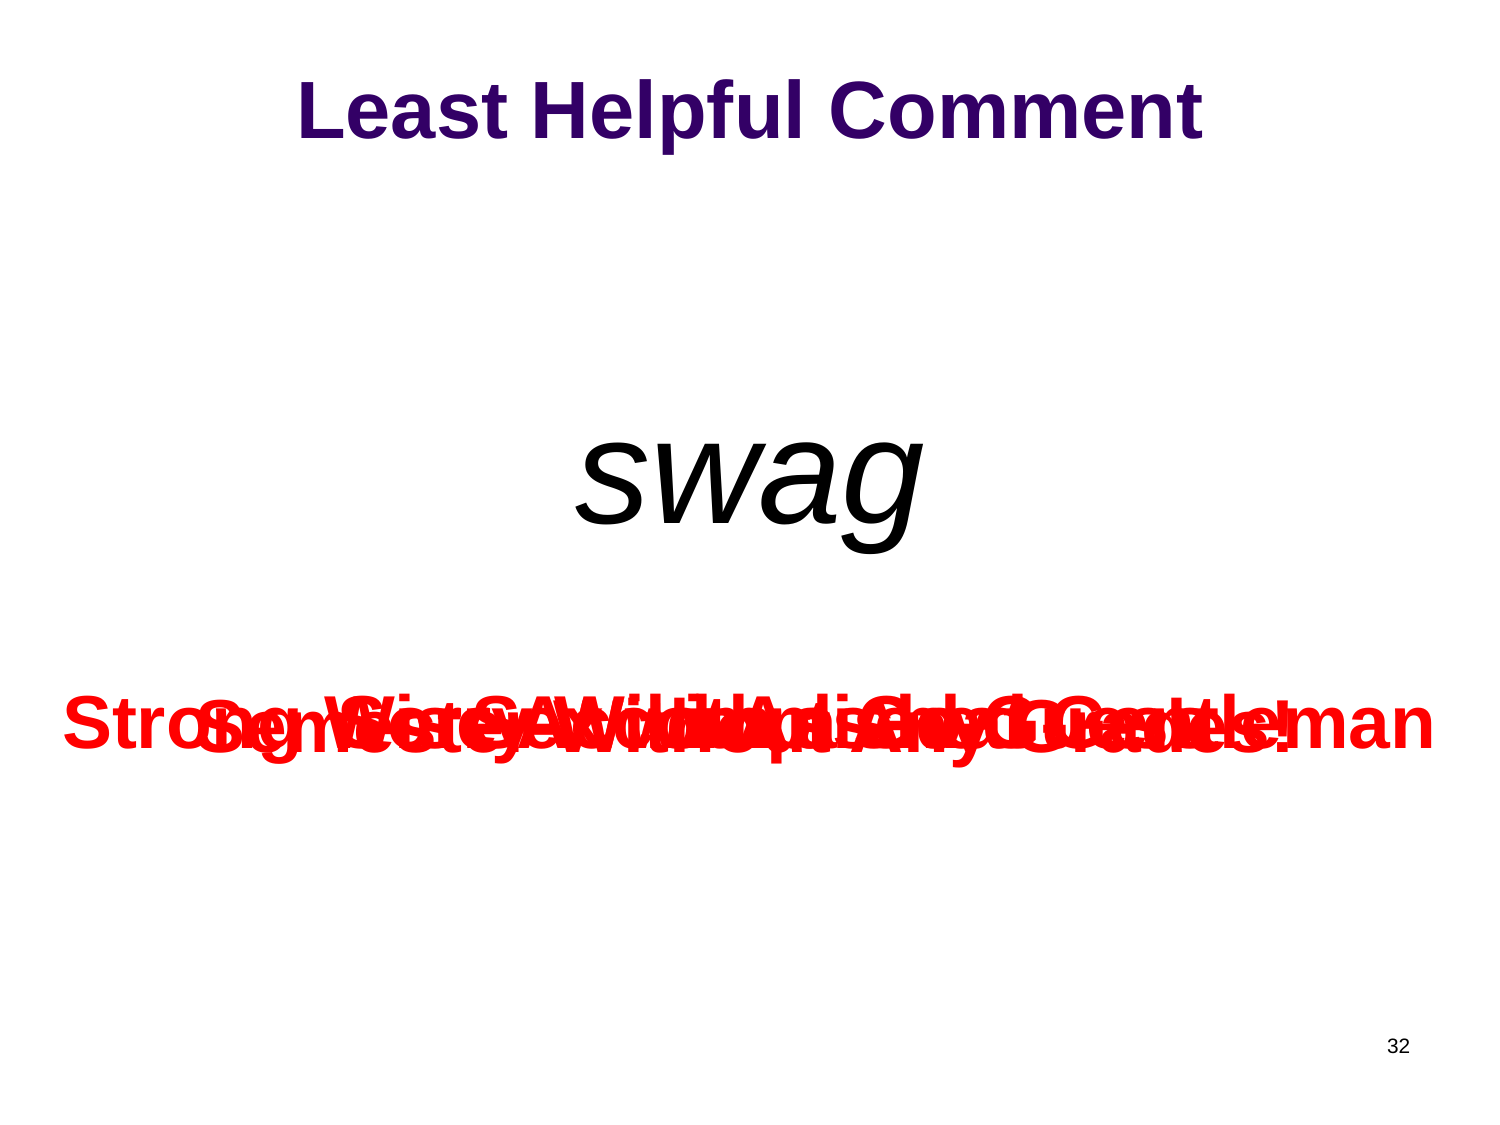

# Least Helpful Comment

swag

Strong Wise Accomplished Gentleman
Sex with a Goat
Sorry Wild-Assed Guess
Semester Without Any Grades!
32